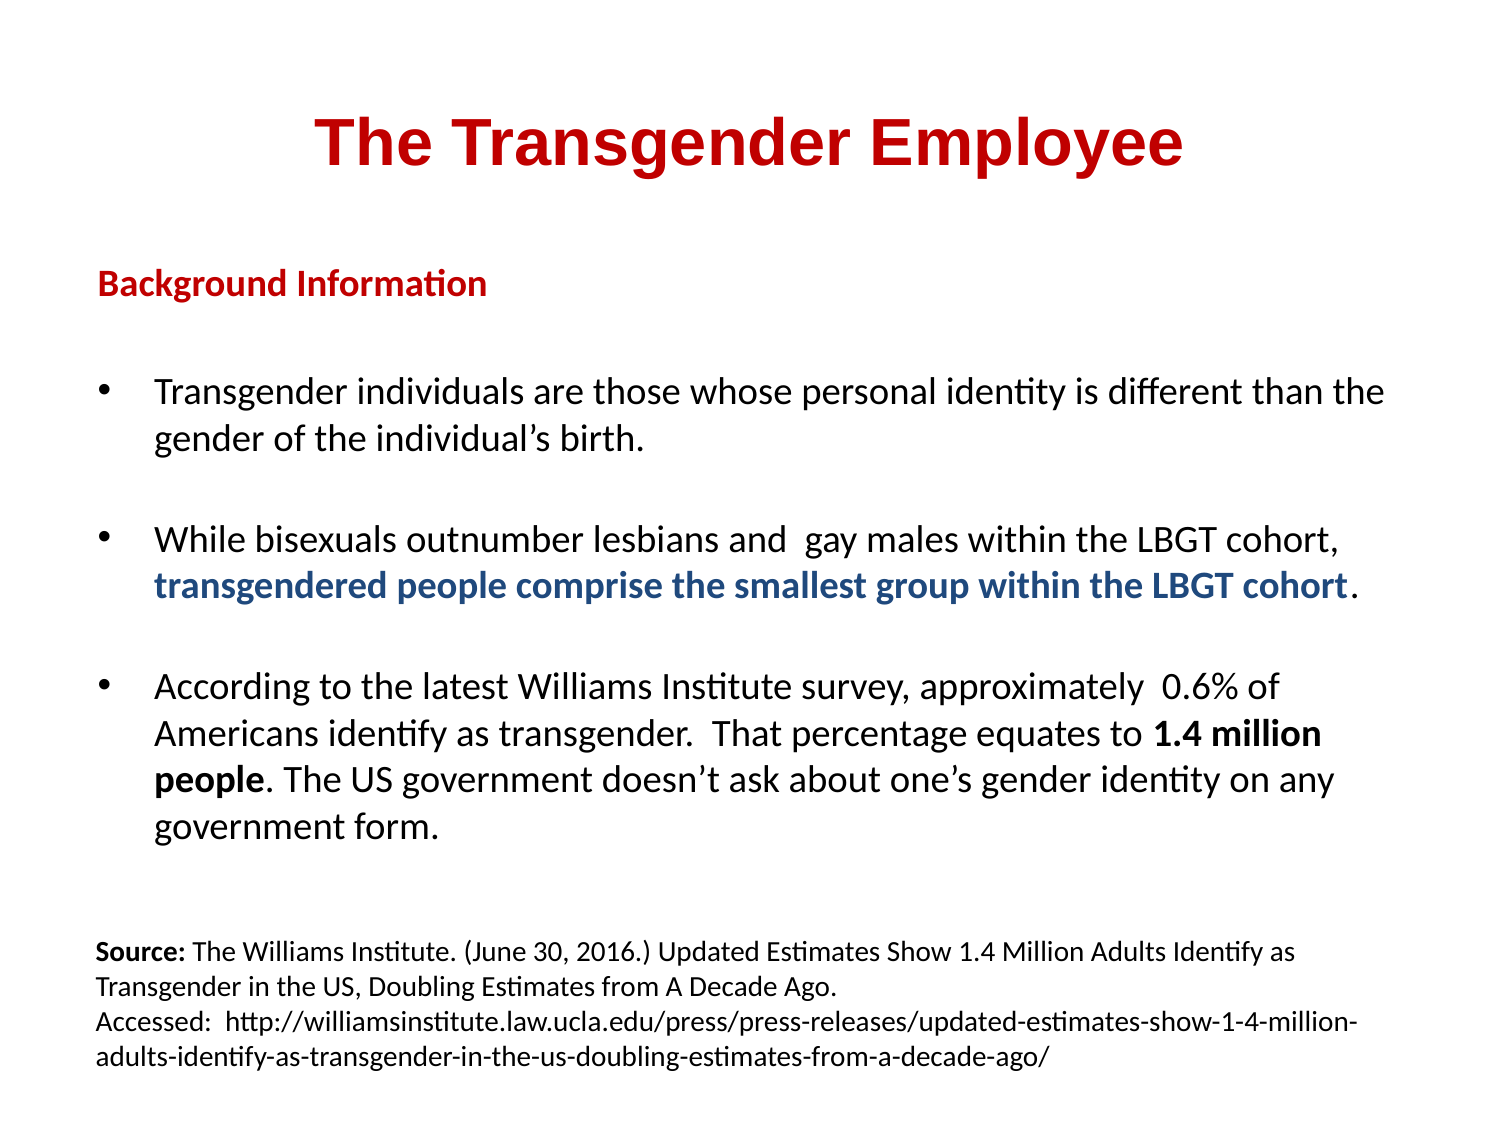

# The Transgender Employee
Background Information

Transgender individuals are those whose personal identity is different than the gender of the individual’s birth.
While bisexuals outnumber lesbians and  gay males within the LBGT cohort, transgendered people comprise the smallest group within the LBGT cohort.
According to the latest Williams Institute survey, approximately  0.6% of Americans identify as transgender.  That percentage equates to 1.4 million people. The US government doesn’t ask about one’s gender identity on any government form.

Source: The Williams Institute. (June 30, 2016.) Updated Estimates Show 1.4 Million Adults Identify as Transgender in the US, Doubling Estimates from A Decade Ago.
Accessed:  http://williamsinstitute.law.ucla.edu/press/press-releases/updated-estimates-show-1-4-million-adults-identify-as-transgender-in-the-us-doubling-estimates-from-a-decade-ago/